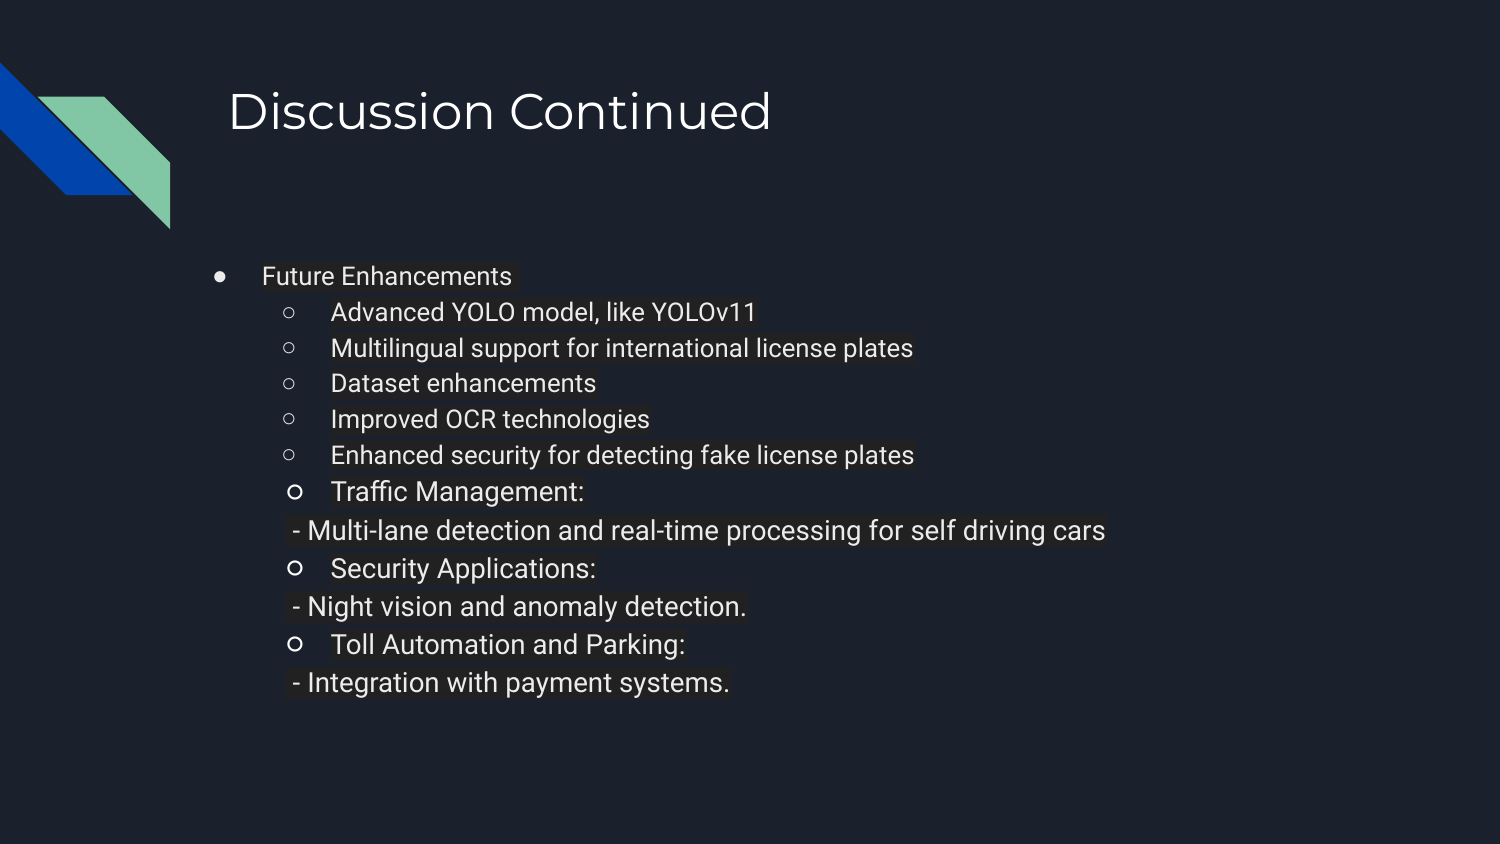

# Discussion Continued
Future Enhancements
Advanced YOLO model, like YOLOv11
Multilingual support for international license plates
Dataset enhancements
Improved OCR technologies
Enhanced security for detecting fake license plates
Traffic Management:
	 - Multi-lane detection and real-time processing for self driving cars
Security Applications:
	 - Night vision and anomaly detection.
Toll Automation and Parking:
	 - Integration with payment systems.